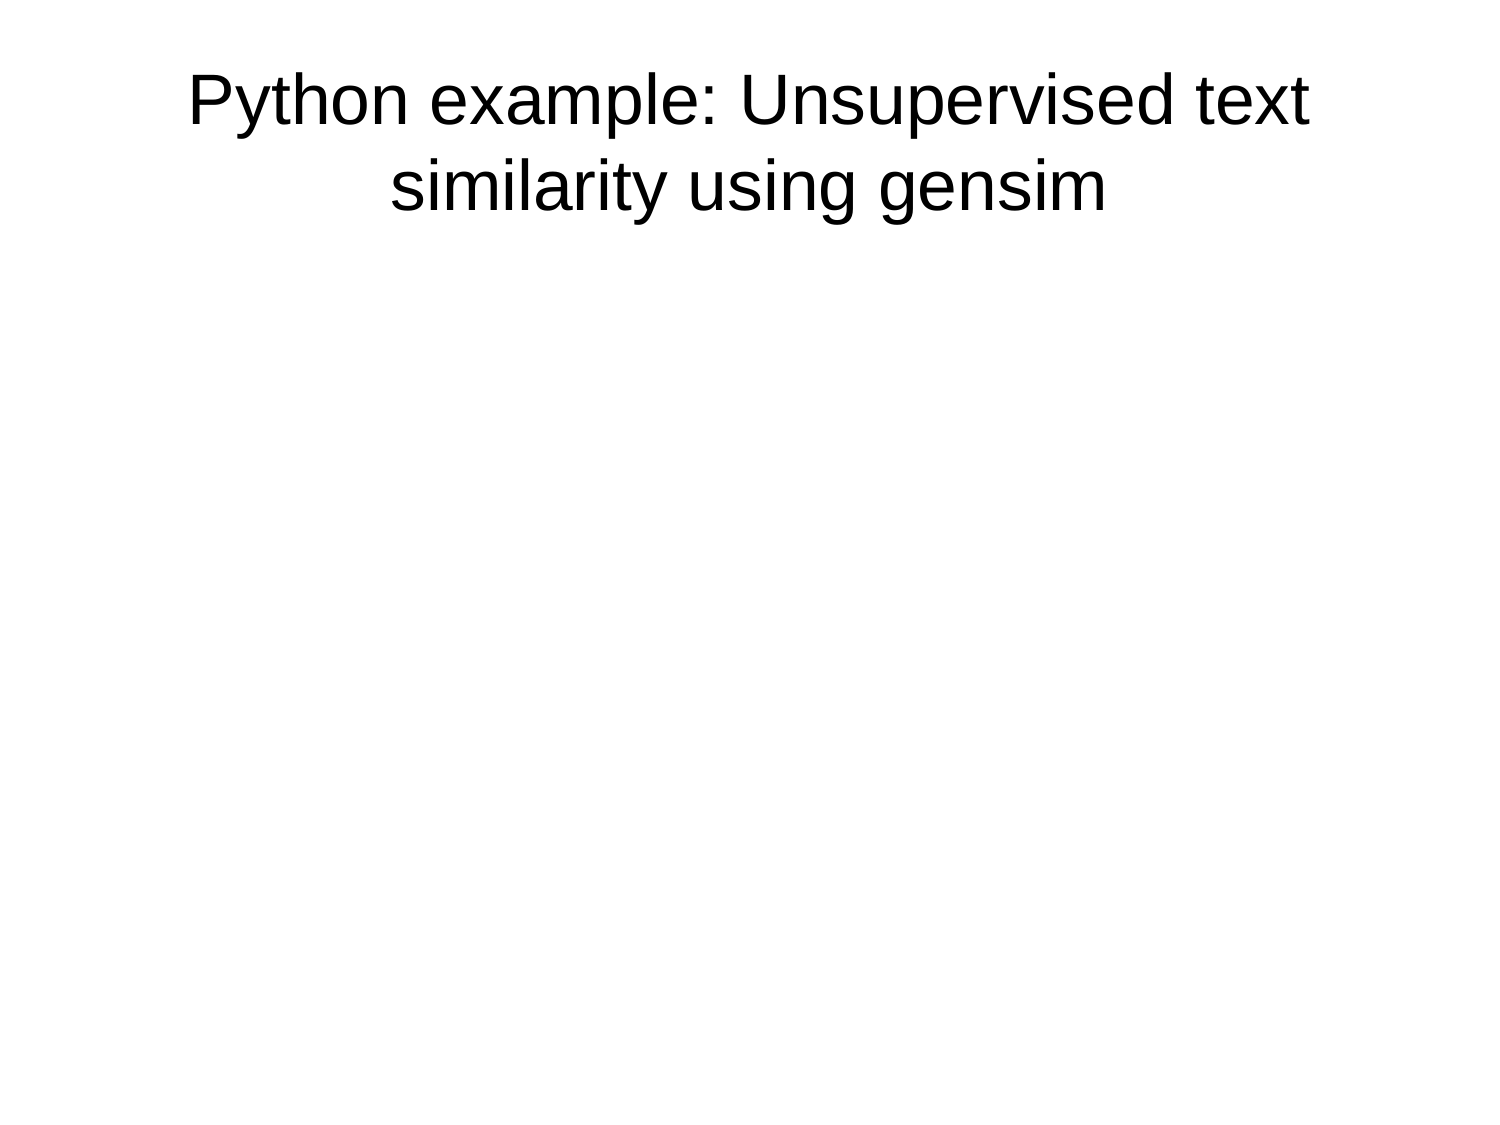

# Python example: Unsupervised text similarity using gensim